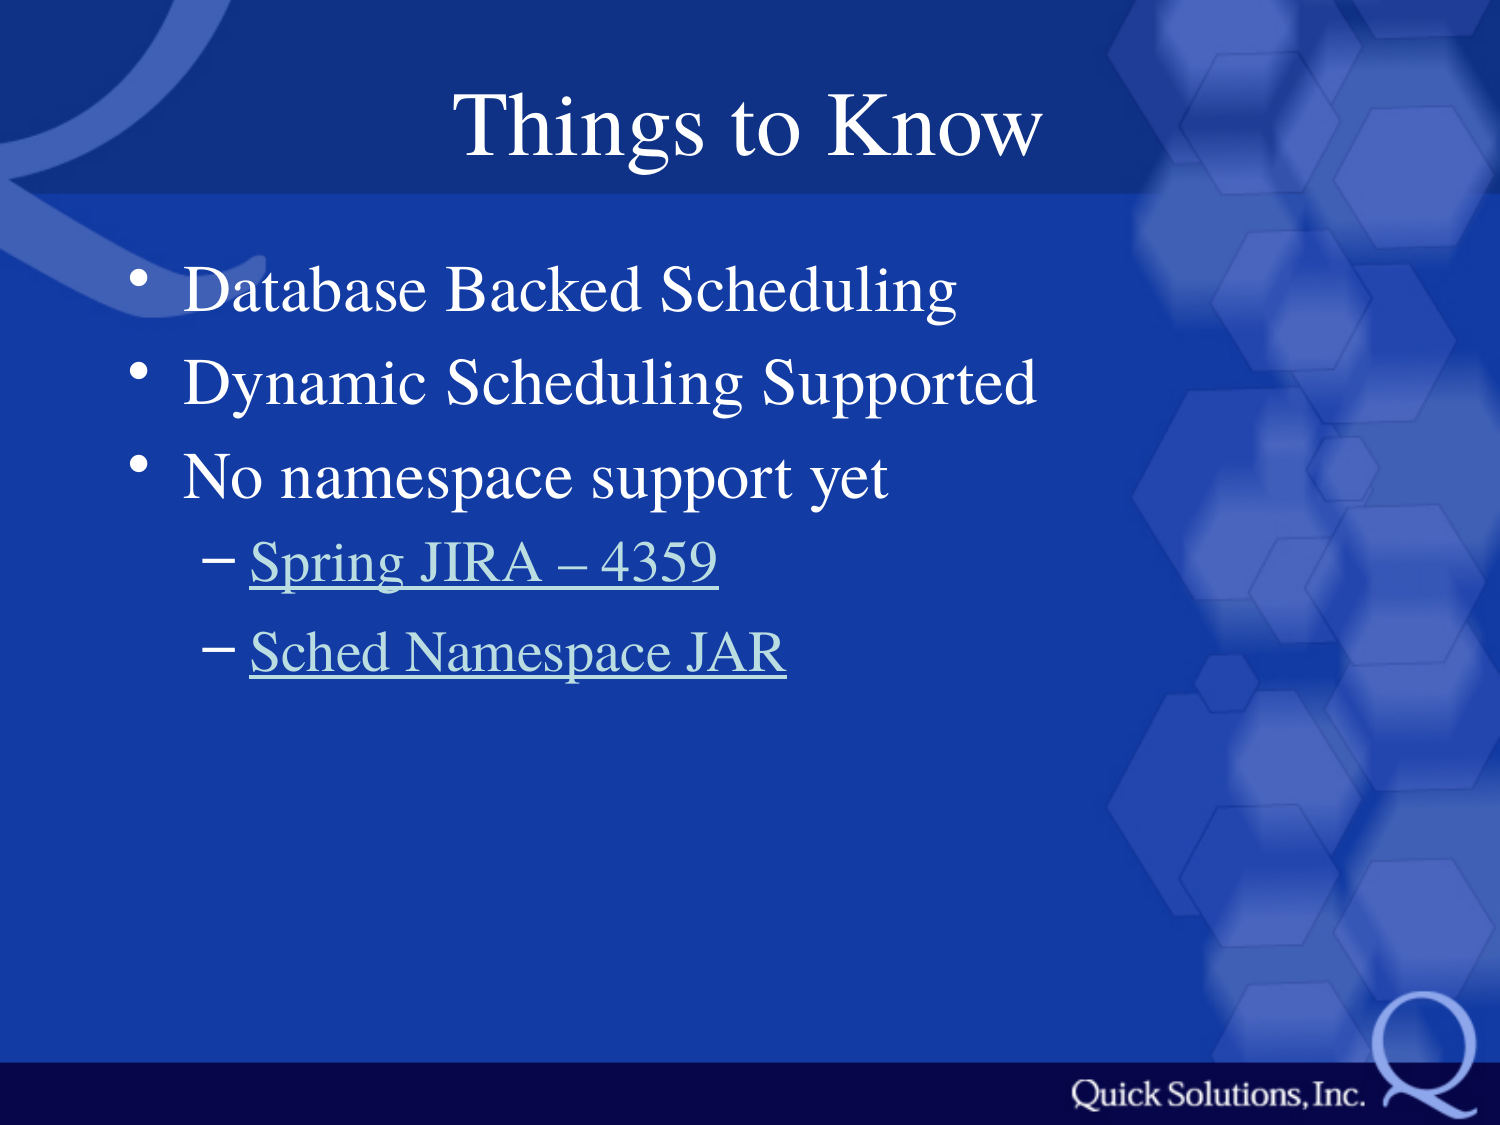

# Things to Know
Database Backed Scheduling
Dynamic Scheduling Supported
No namespace support yet
Spring JIRA – 4359
Sched Namespace JAR